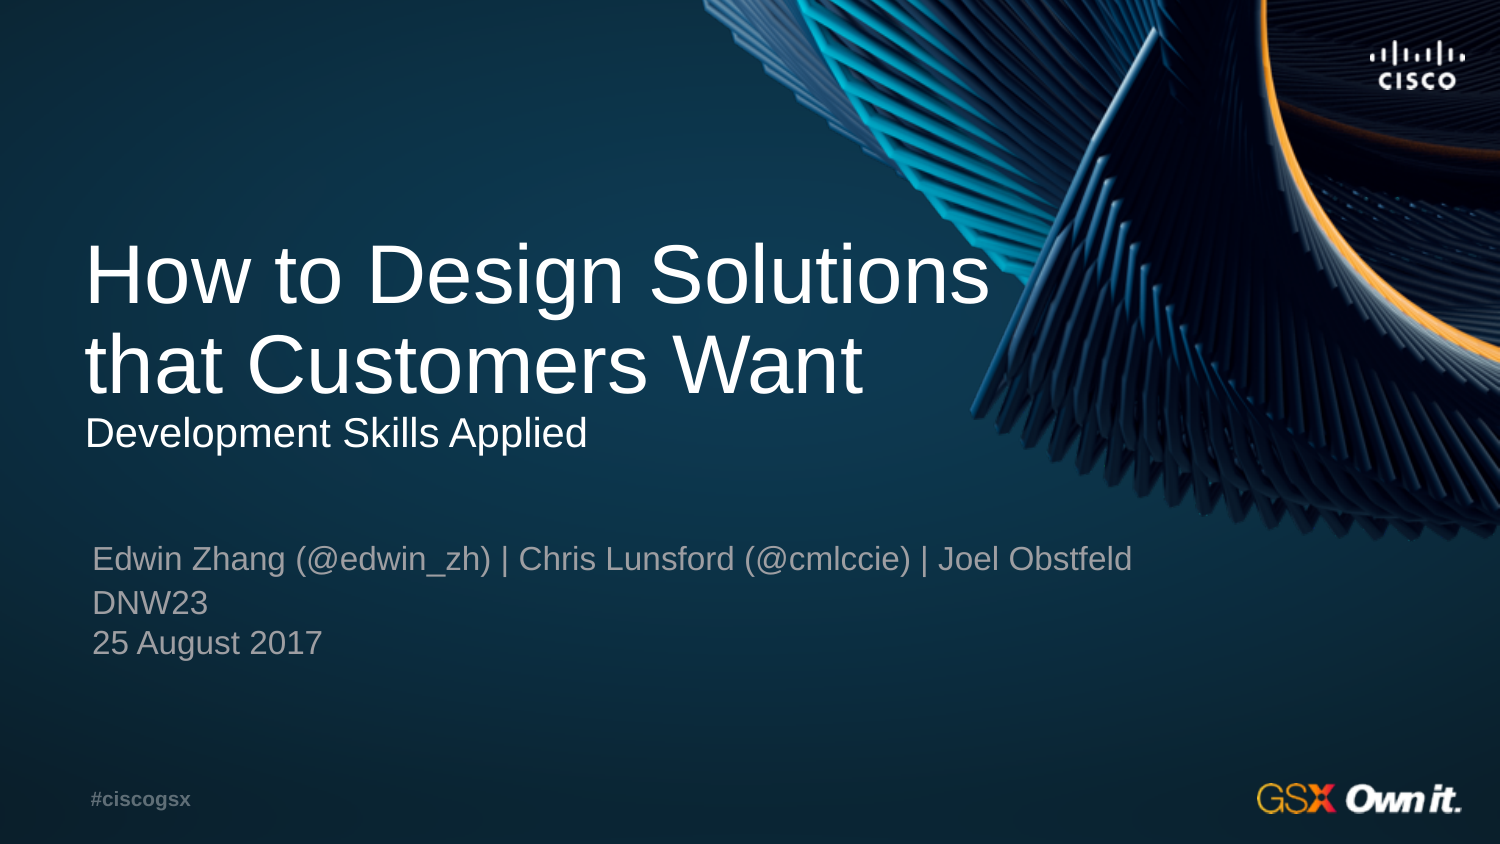

# How to Design Solutions that Customers Want Development Skills Applied
Edwin Zhang (@edwin_zh) | Chris Lunsford (@cmlccie) | Joel Obstfeld
DNW23
25 August 2017